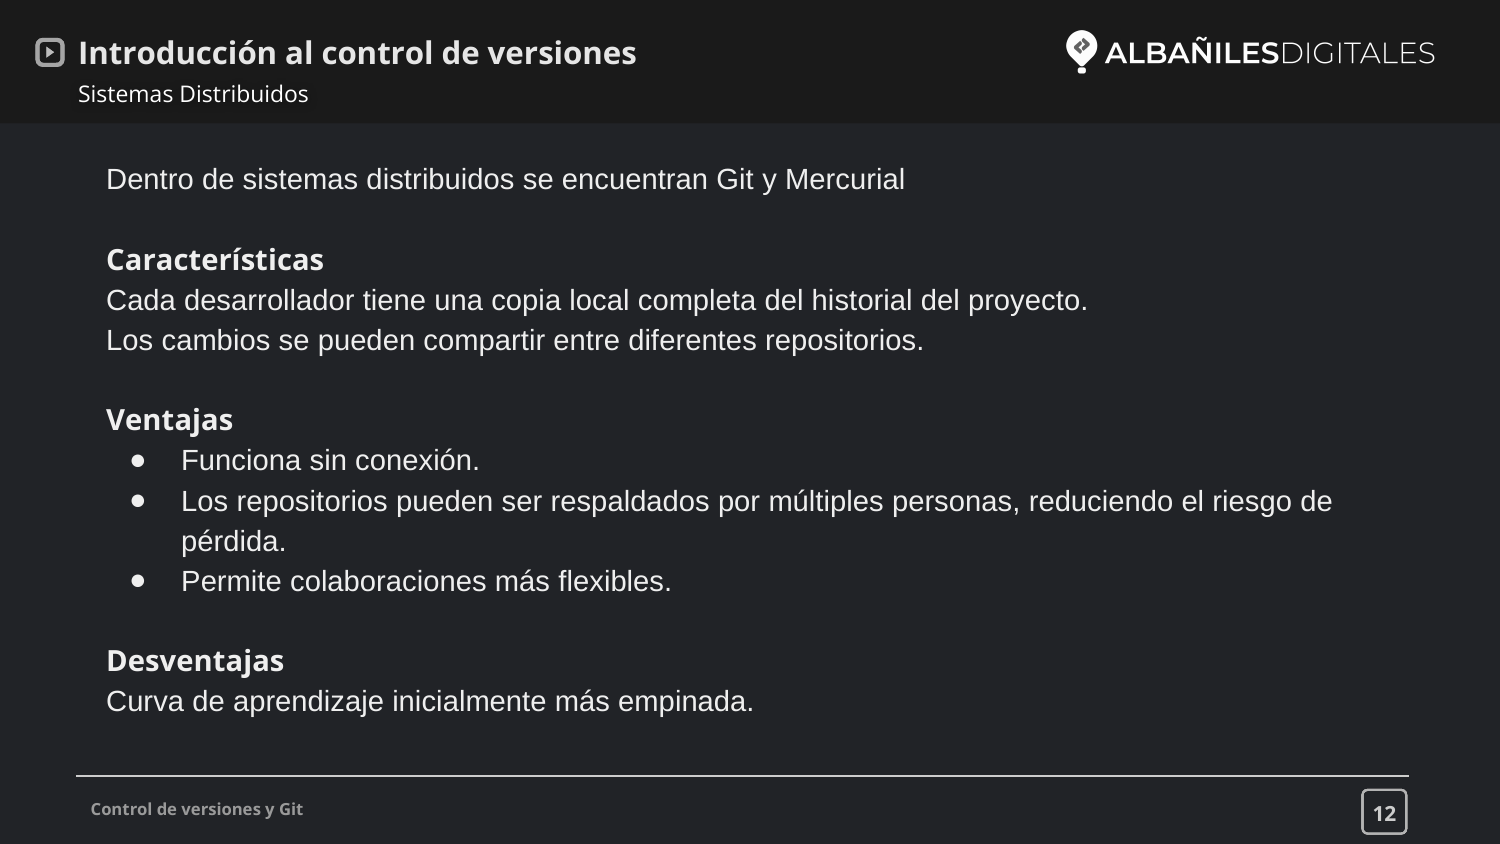

# Introducción al control de versiones
Sistemas Distribuidos
Dentro de sistemas distribuidos se encuentran Git y Mercurial

Características
Cada desarrollador tiene una copia local completa del historial del proyecto.
Los cambios se pueden compartir entre diferentes repositorios.

Ventajas
Funciona sin conexión.
Los repositorios pueden ser respaldados por múltiples personas, reduciendo el riesgo de pérdida.
Permite colaboraciones más flexibles.

Desventajas
Curva de aprendizaje inicialmente más empinada.

12